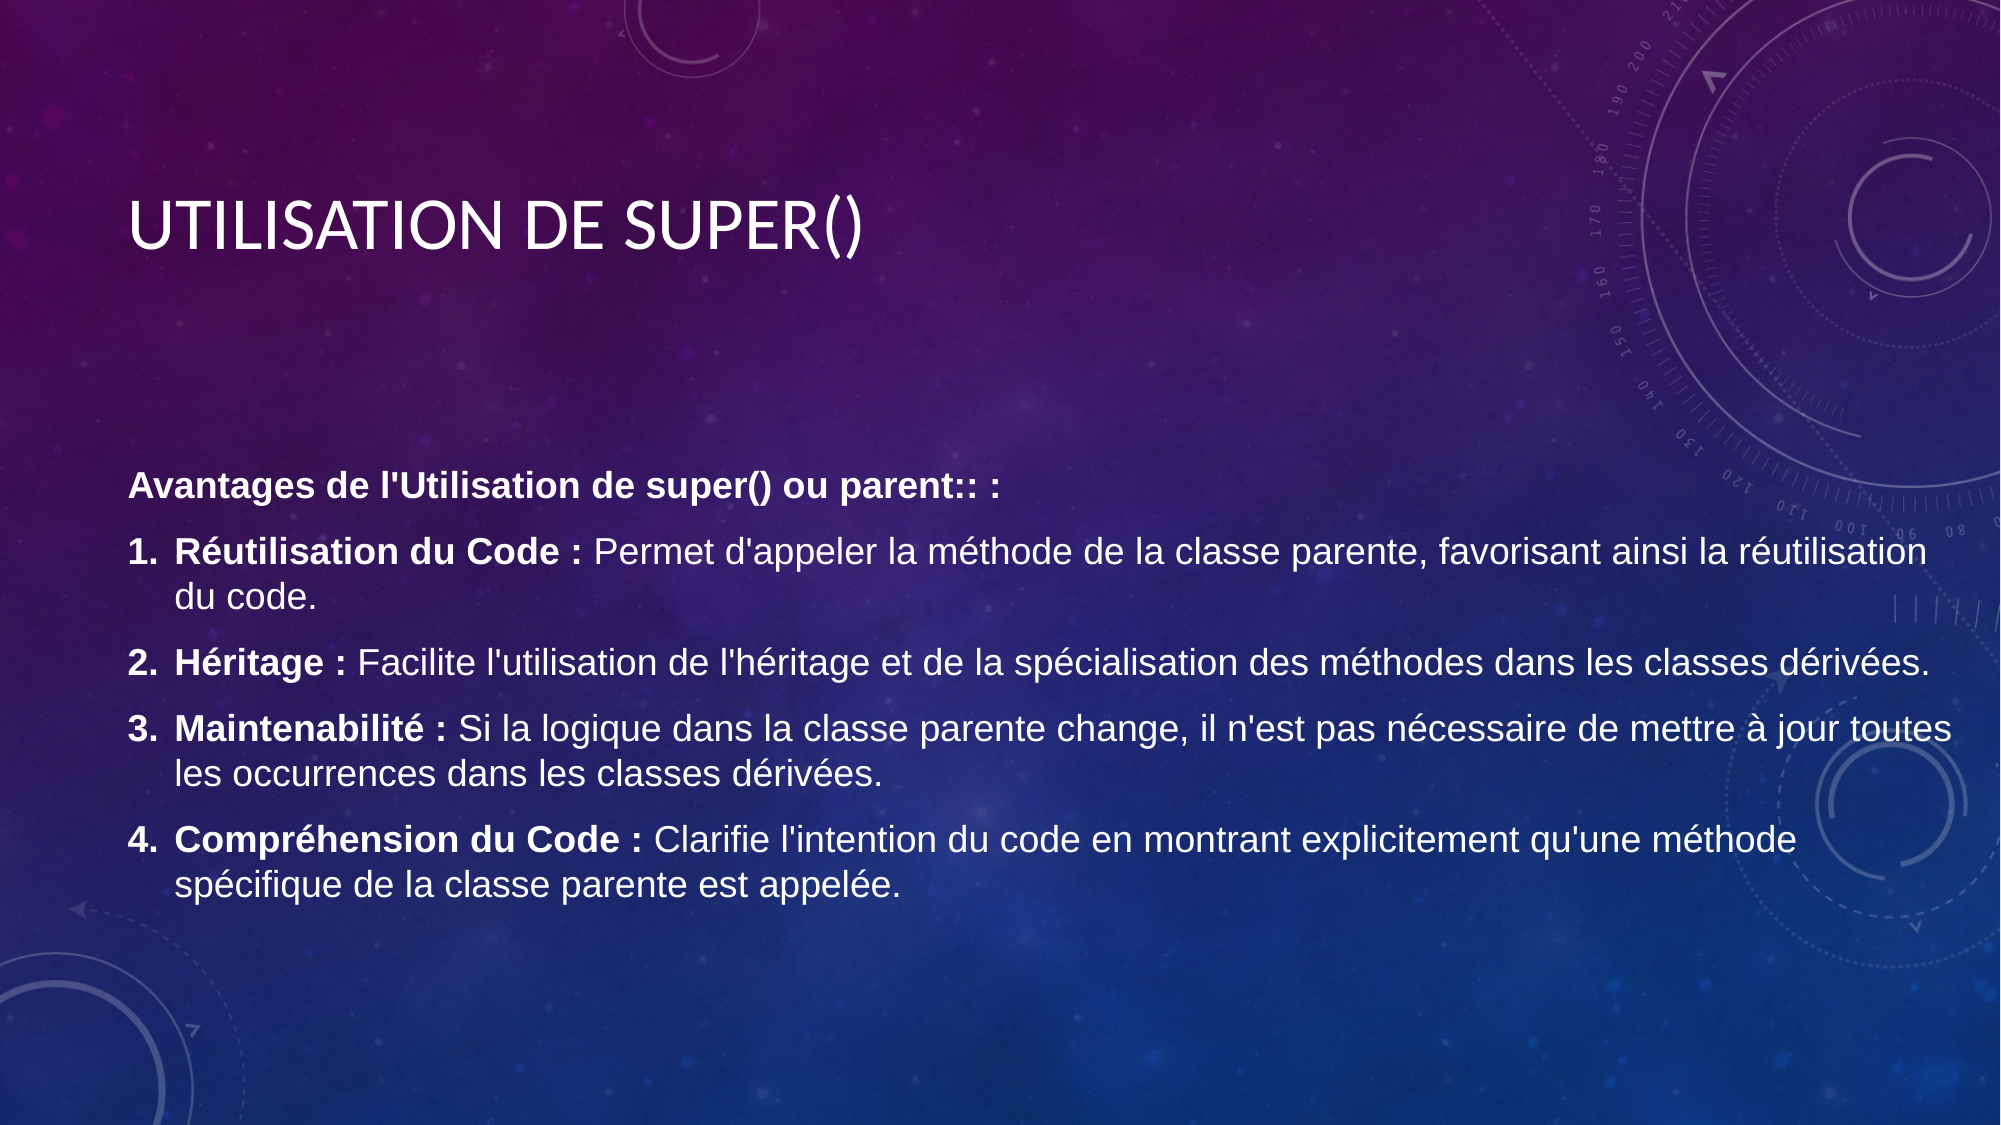

# Utilisation de super()
Avantages de l'Utilisation de super() ou parent:: :
Réutilisation du Code : Permet d'appeler la méthode de la classe parente, favorisant ainsi la réutilisation du code.
Héritage : Facilite l'utilisation de l'héritage et de la spécialisation des méthodes dans les classes dérivées.
Maintenabilité : Si la logique dans la classe parente change, il n'est pas nécessaire de mettre à jour toutes les occurrences dans les classes dérivées.
Compréhension du Code : Clarifie l'intention du code en montrant explicitement qu'une méthode spécifique de la classe parente est appelée.